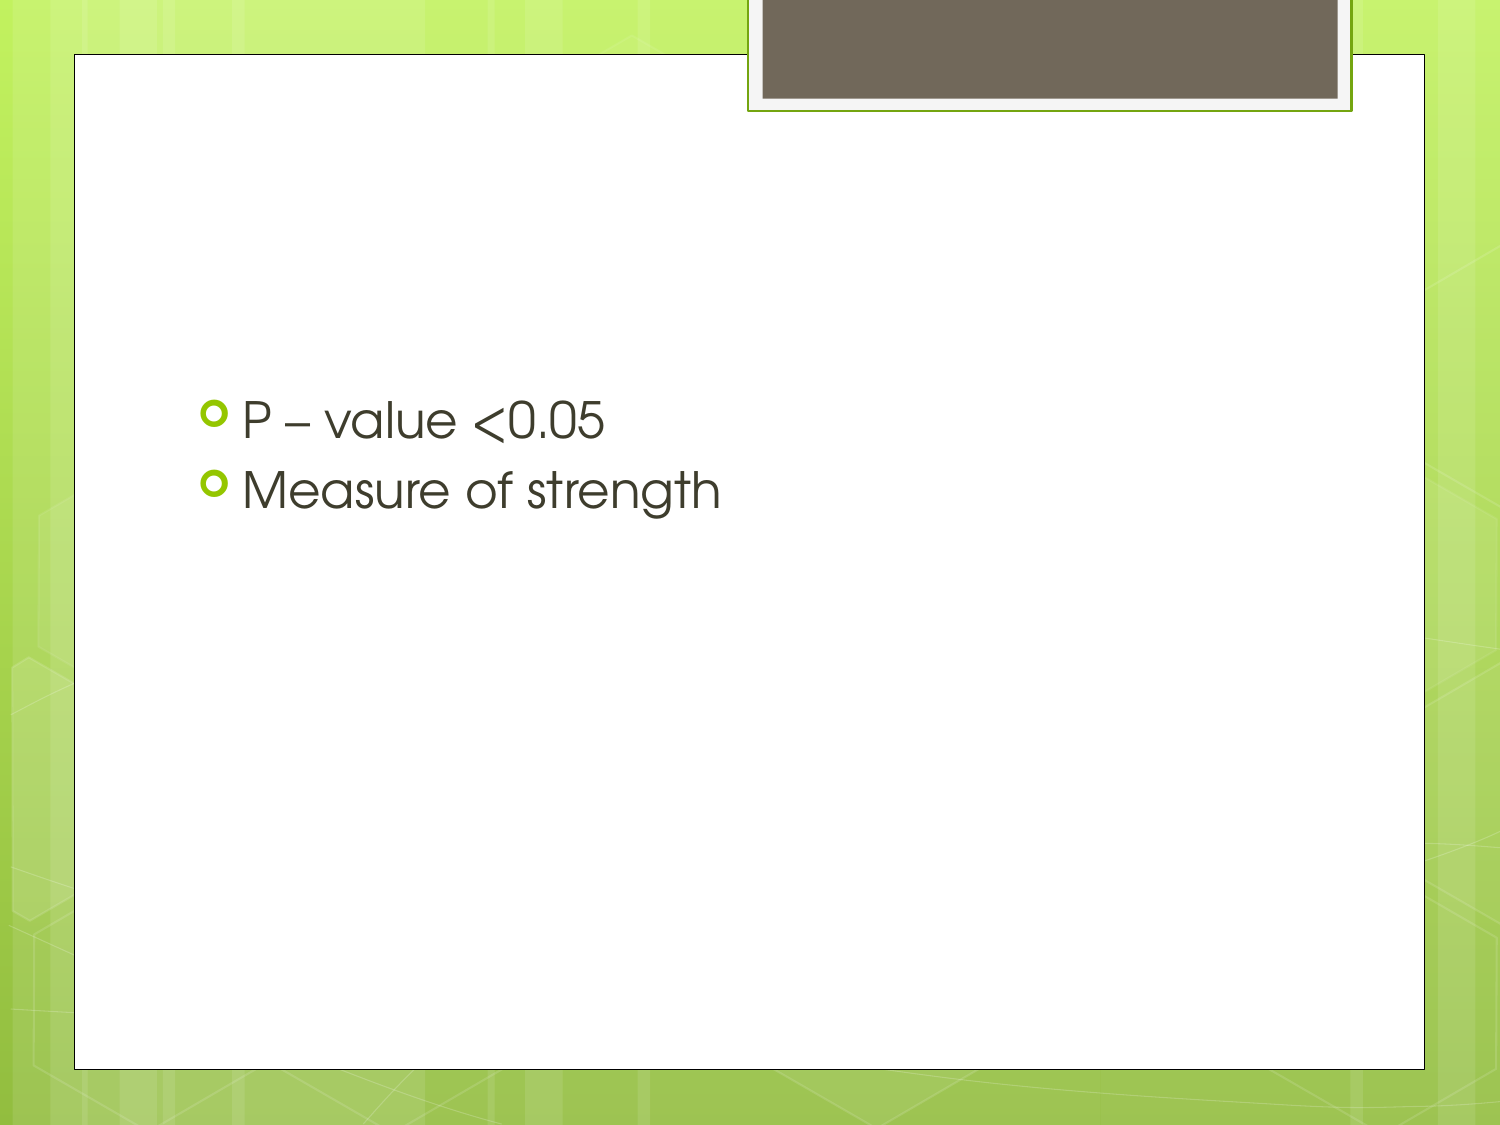

#
P – value <0.05
Measure of strength